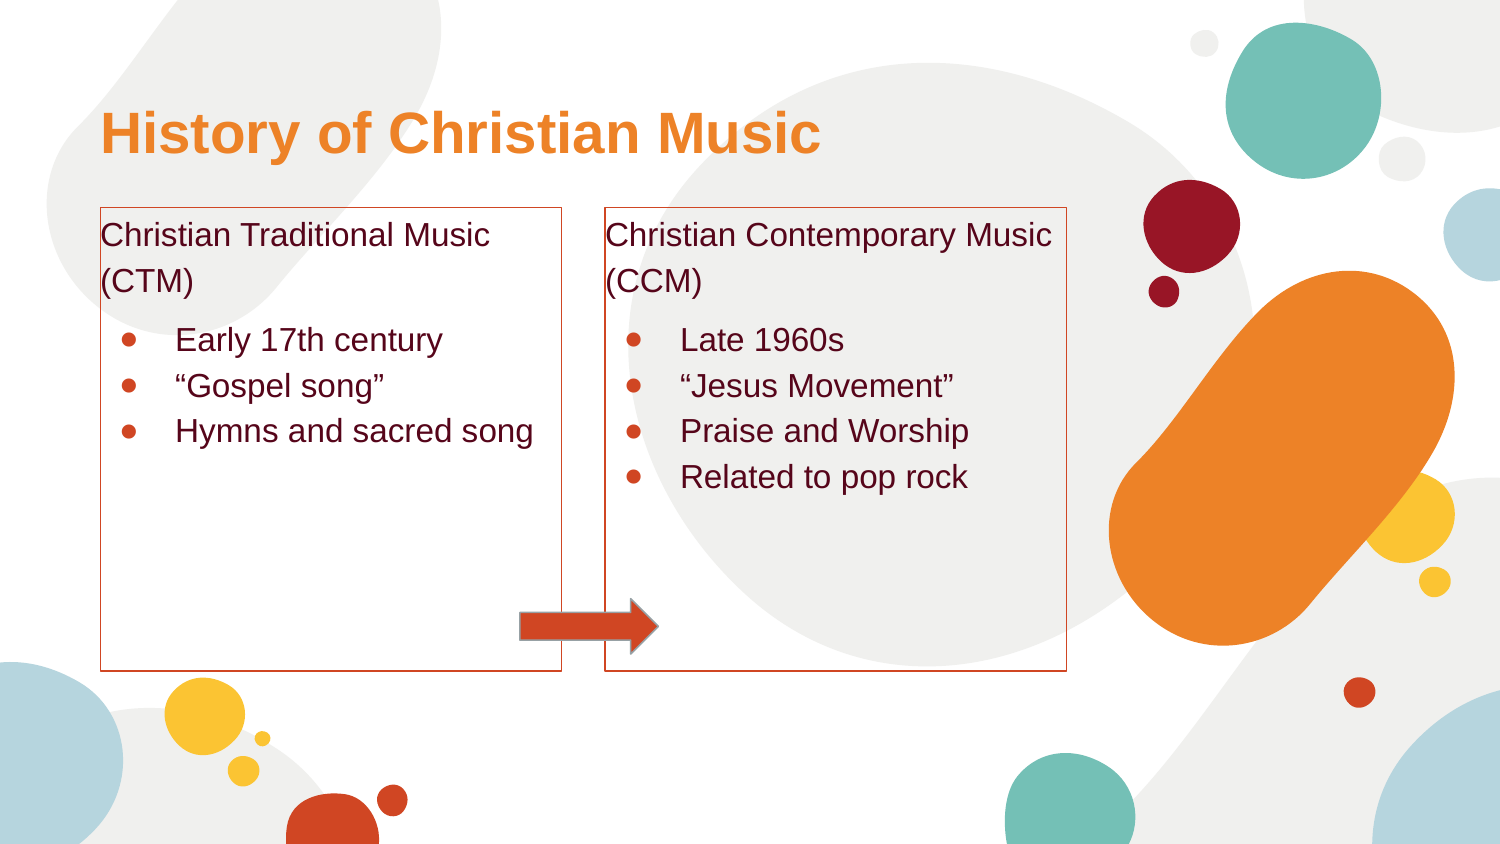

# History of Christian Music
Christian Traditional Music (CTM)
Early 17th century
“Gospel song”
Hymns and sacred song

Christian Contemporary Music (CCM)
Late 1960s
“Jesus Movement”
Praise and Worship
Related to pop rock